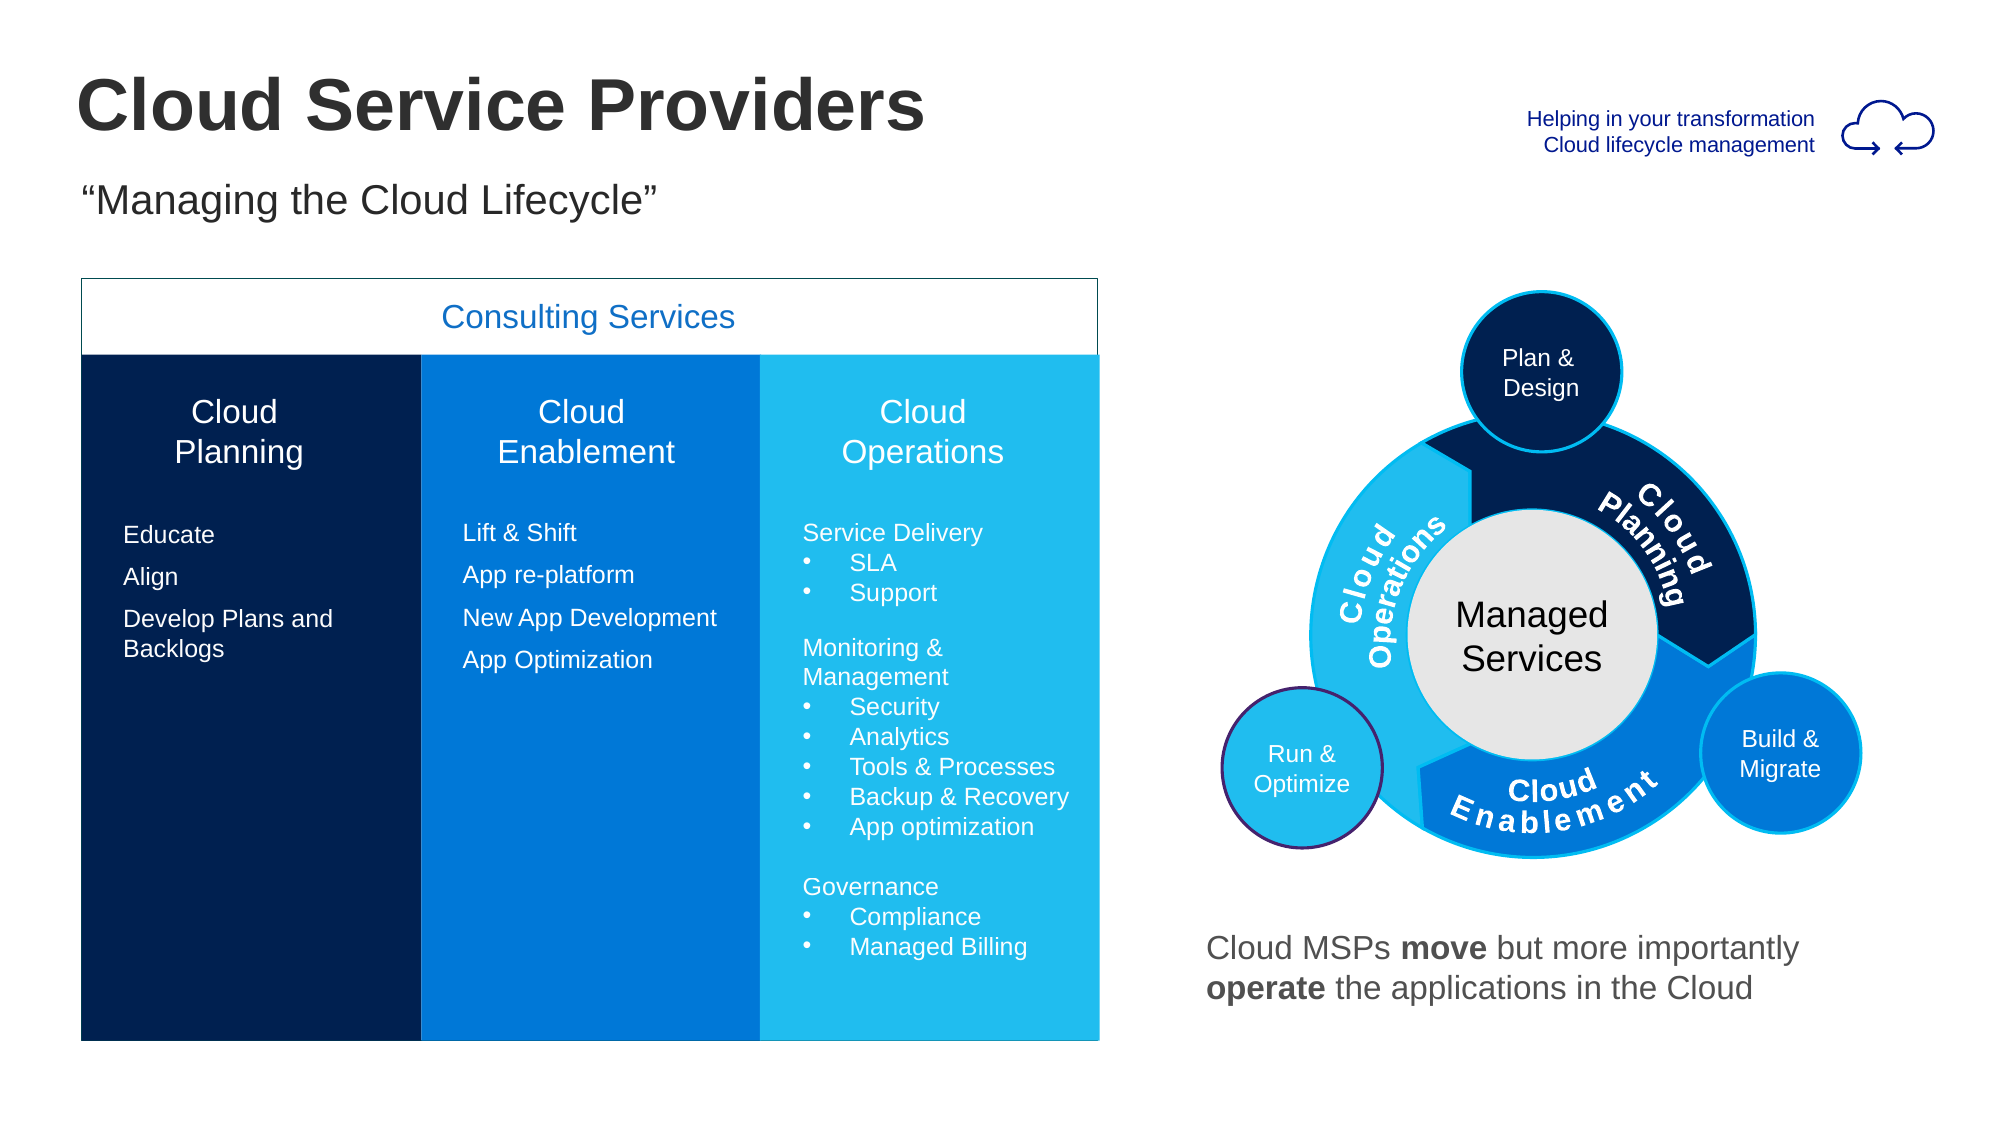

Cloud Service Providers
Helping in your transformation
Cloud lifecycle management

“Managing the Cloud Lifecycle”

Cloud Tooling
Cloud Assessment

Consulting Services
Cloud Assessment
Cloud Enablement
Consulting Services

Cloud
Planning
Educate
Align
Develop Plans and Backlogs

Cloud
Enablement
Lift & Shift
App re-platform
New App Development
App Optimization

Cloud Operations
Service Delivery
SLA
Support
Monitoring & Management
Security
Analytics
Tools & Processes
Backup & Recovery
App optimization

Governance
Compliance
Managed Billing
Plan &
Design
Build & Migrate
Run & Optimize

Managed Services

Cloud
Planning
Cloud
Operations
Cloud
Enablement
Cloud MSPs move but more importantly operate the applications in the Cloud

Consulting Services
Cloud Assessment
Cloud Enablement
Cloud Operations